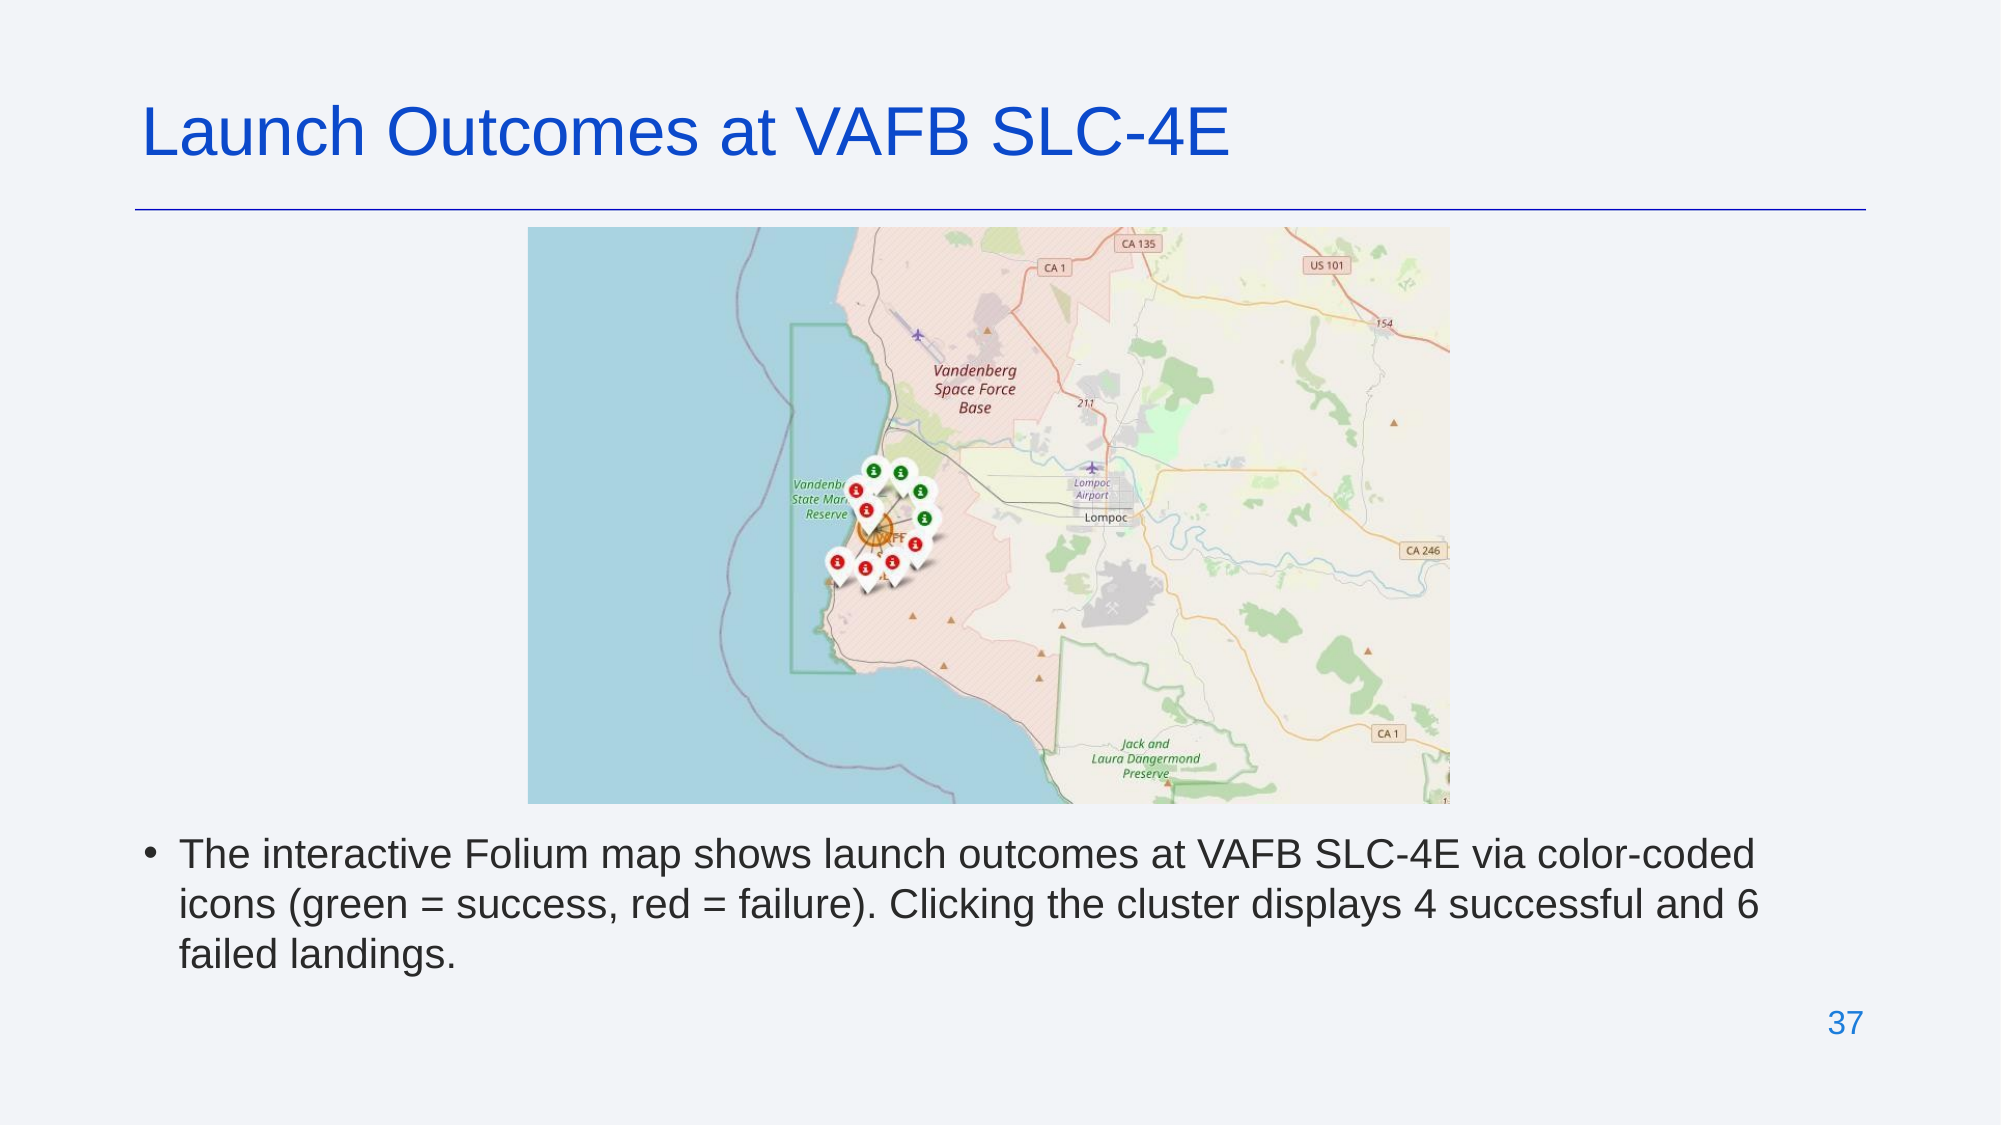

Launch Outcomes at VAFB SLC-4E

The interactive Folium map shows launch outcomes at VAFB SLC-4E via color-coded icons (green = success, red = failure). Clicking the cluster displays 4 successful and 6 failed landings.
37